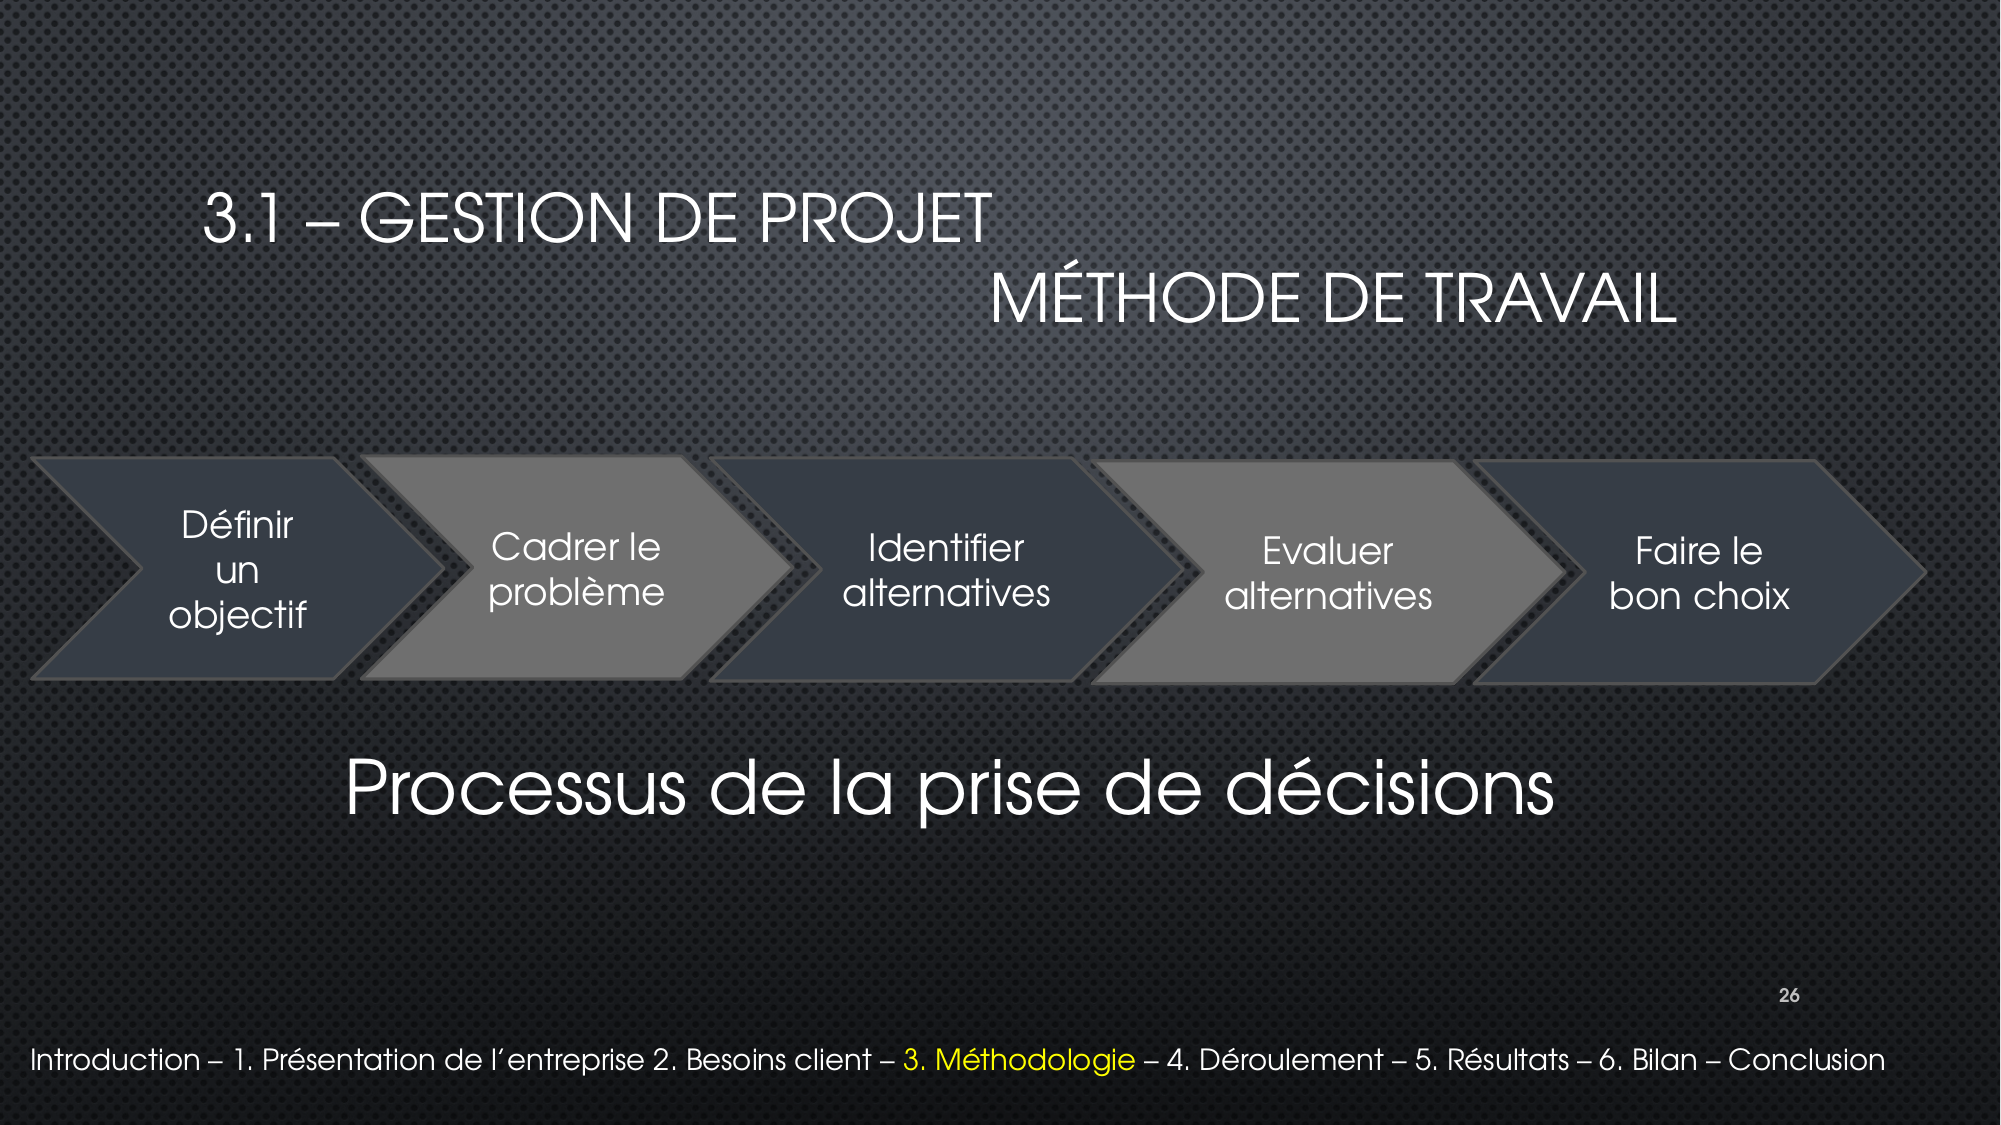

# 3.1 – Gestion de projet Méthode de travail
Cadrer le problème
Définir un objectif
Identifier alternatives
Evaluer alternatives
Faire le bon choix
Processus de la prise de décisions
26
Introduction – 1. Présentation de l’entreprise 2. Besoins client – 3. Méthodologie – 4. Déroulement – 5. Résultats – 6. Bilan – Conclusion